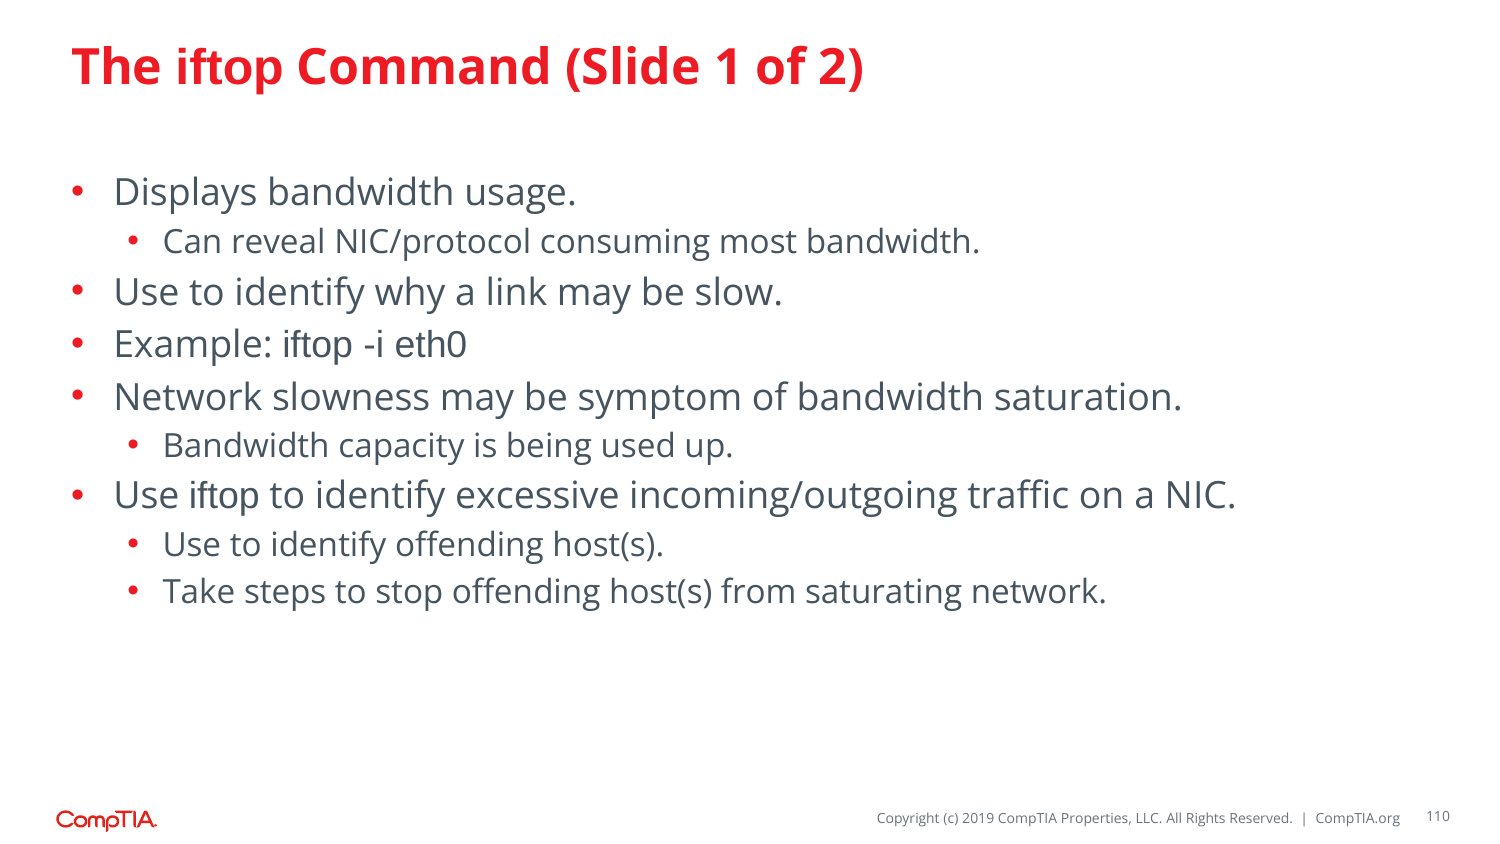

# The iftop Command (Slide 1 of 2)
Displays bandwidth usage.
Can reveal NIC/protocol consuming most bandwidth.
Use to identify why a link may be slow.
Example: iftop -i eth0
Network slowness may be symptom of bandwidth saturation.
Bandwidth capacity is being used up.
Use iftop to identify excessive incoming/outgoing traffic on a NIC.
Use to identify offending host(s).
Take steps to stop offending host(s) from saturating network.
110